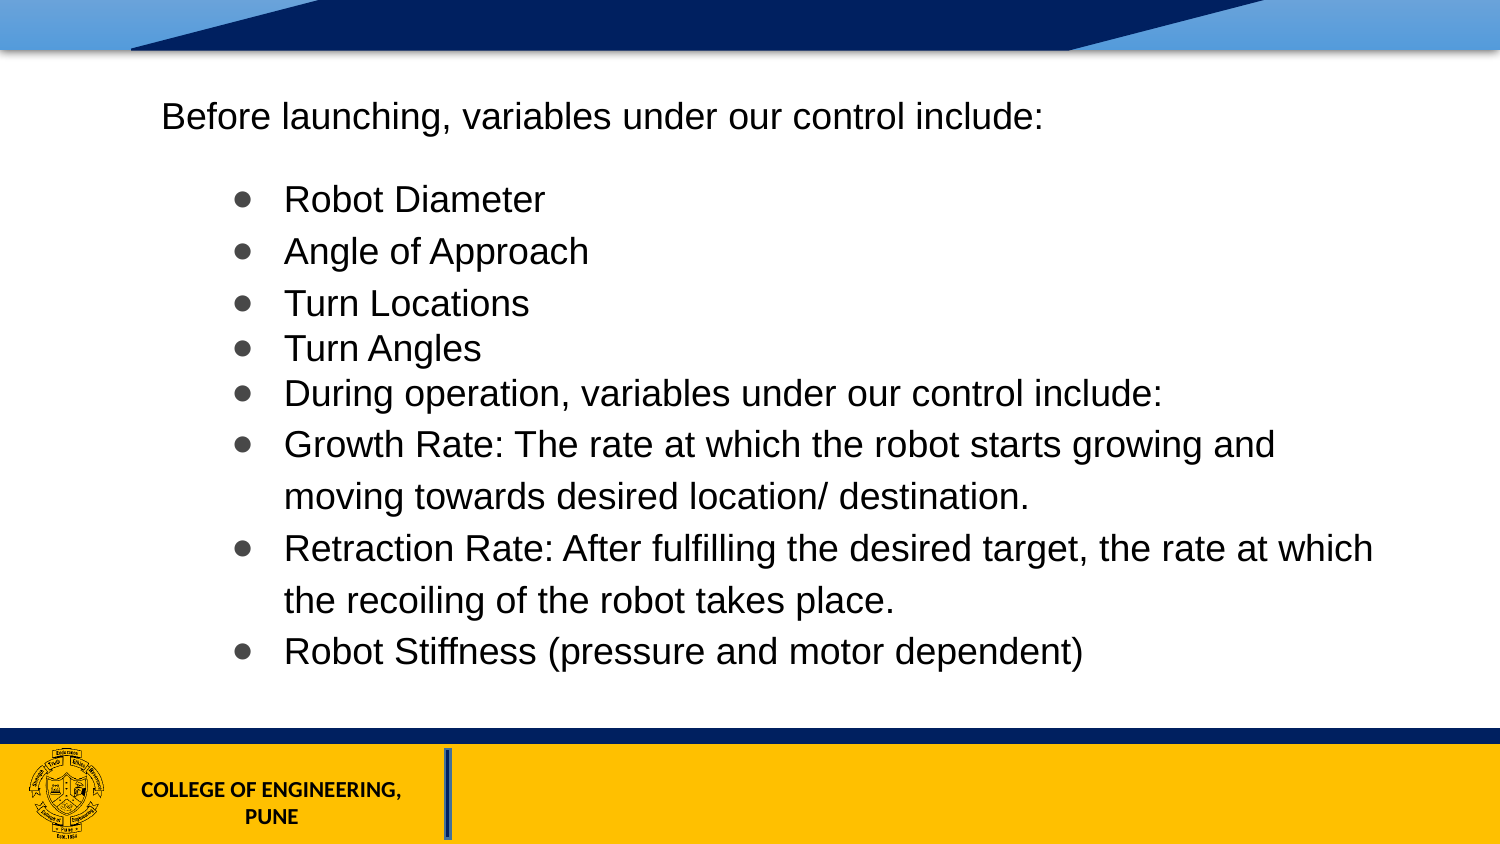

Before launching, variables under our control include:
Robot Diameter
Angle of Approach
Turn Locations
Turn Angles
During operation, variables under our control include:
Growth Rate: The rate at which the robot starts growing and moving towards desired location/ destination.
Retraction Rate: After fulfilling the desired target, the rate at which the recoiling of the robot takes place.
Robot Stiffness (pressure and motor dependent)